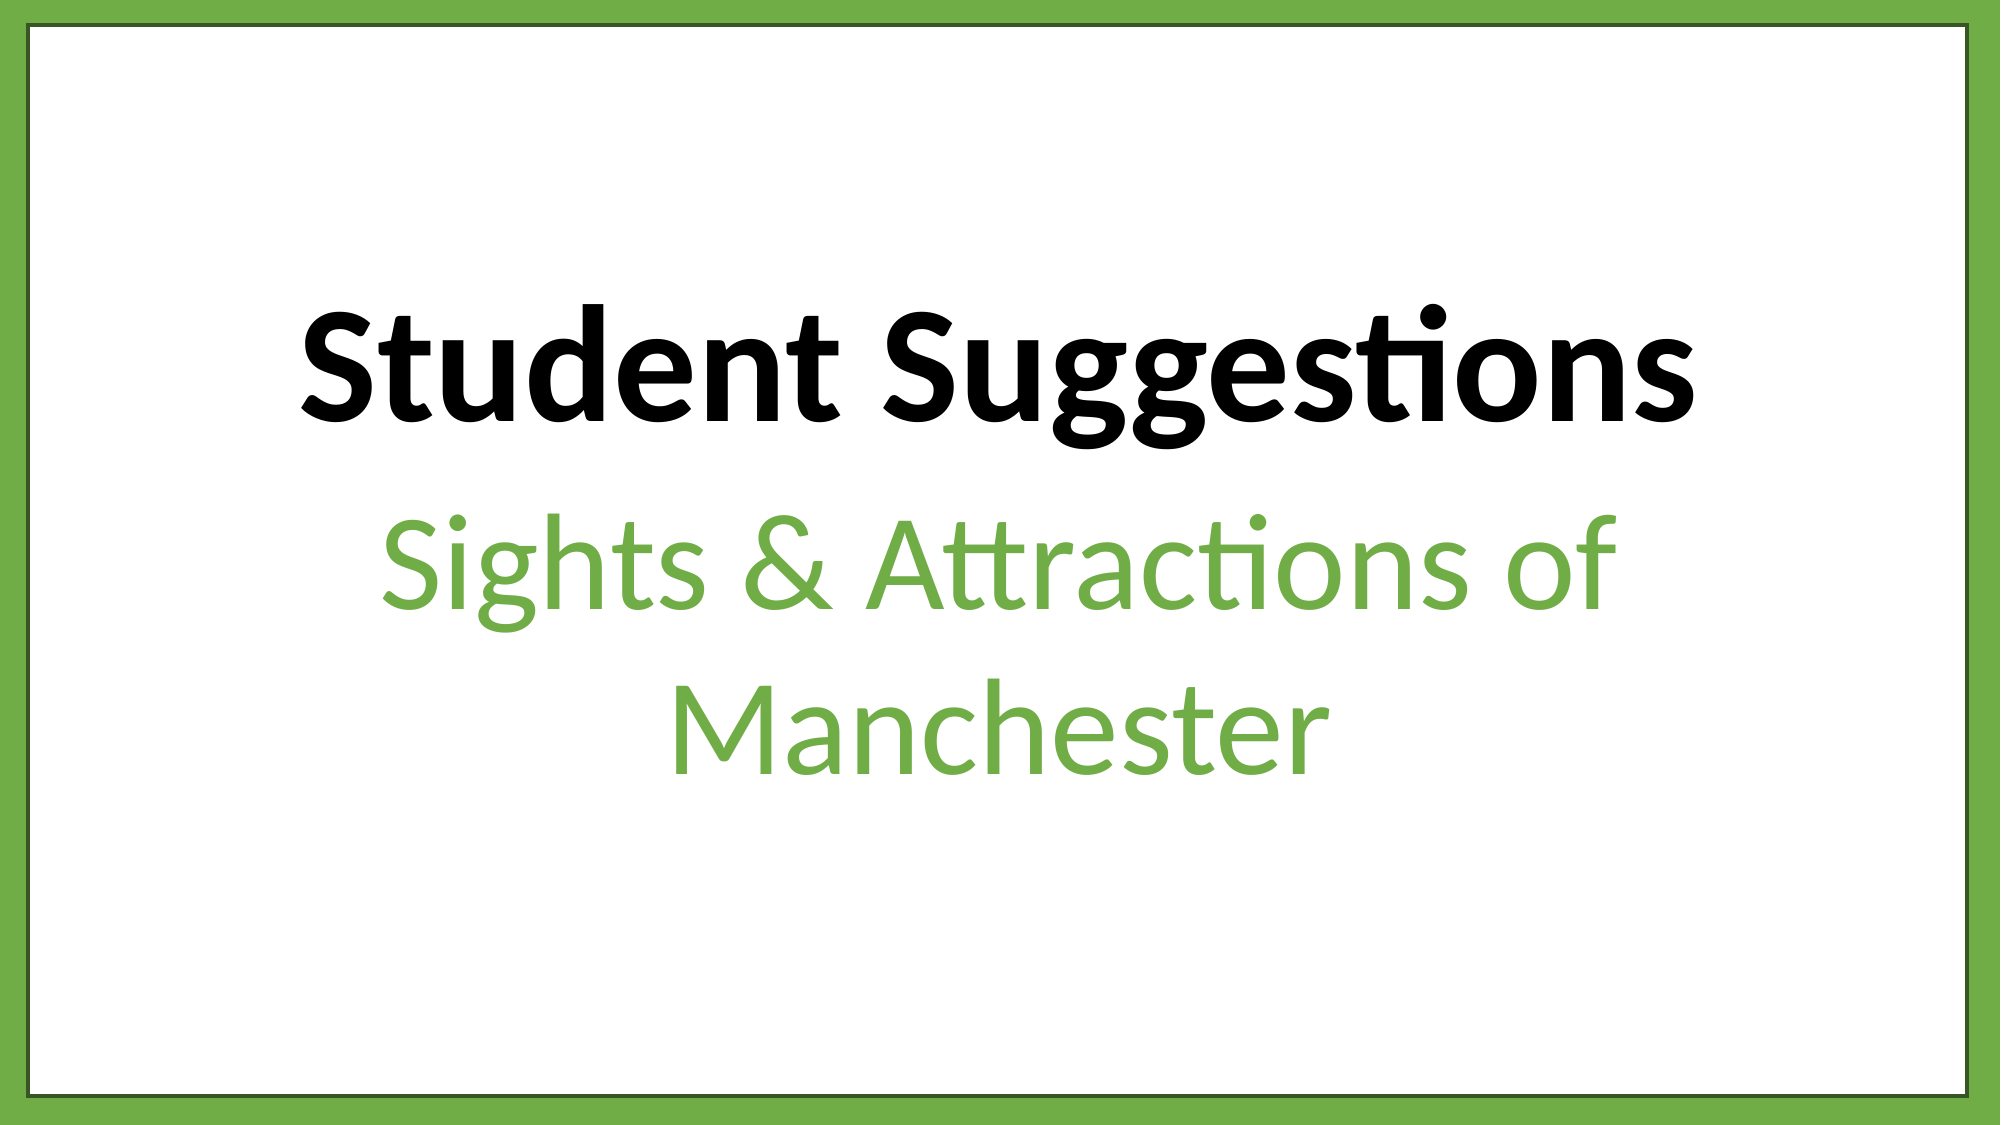

Student Suggestions
Sights & Attractions of Manchester